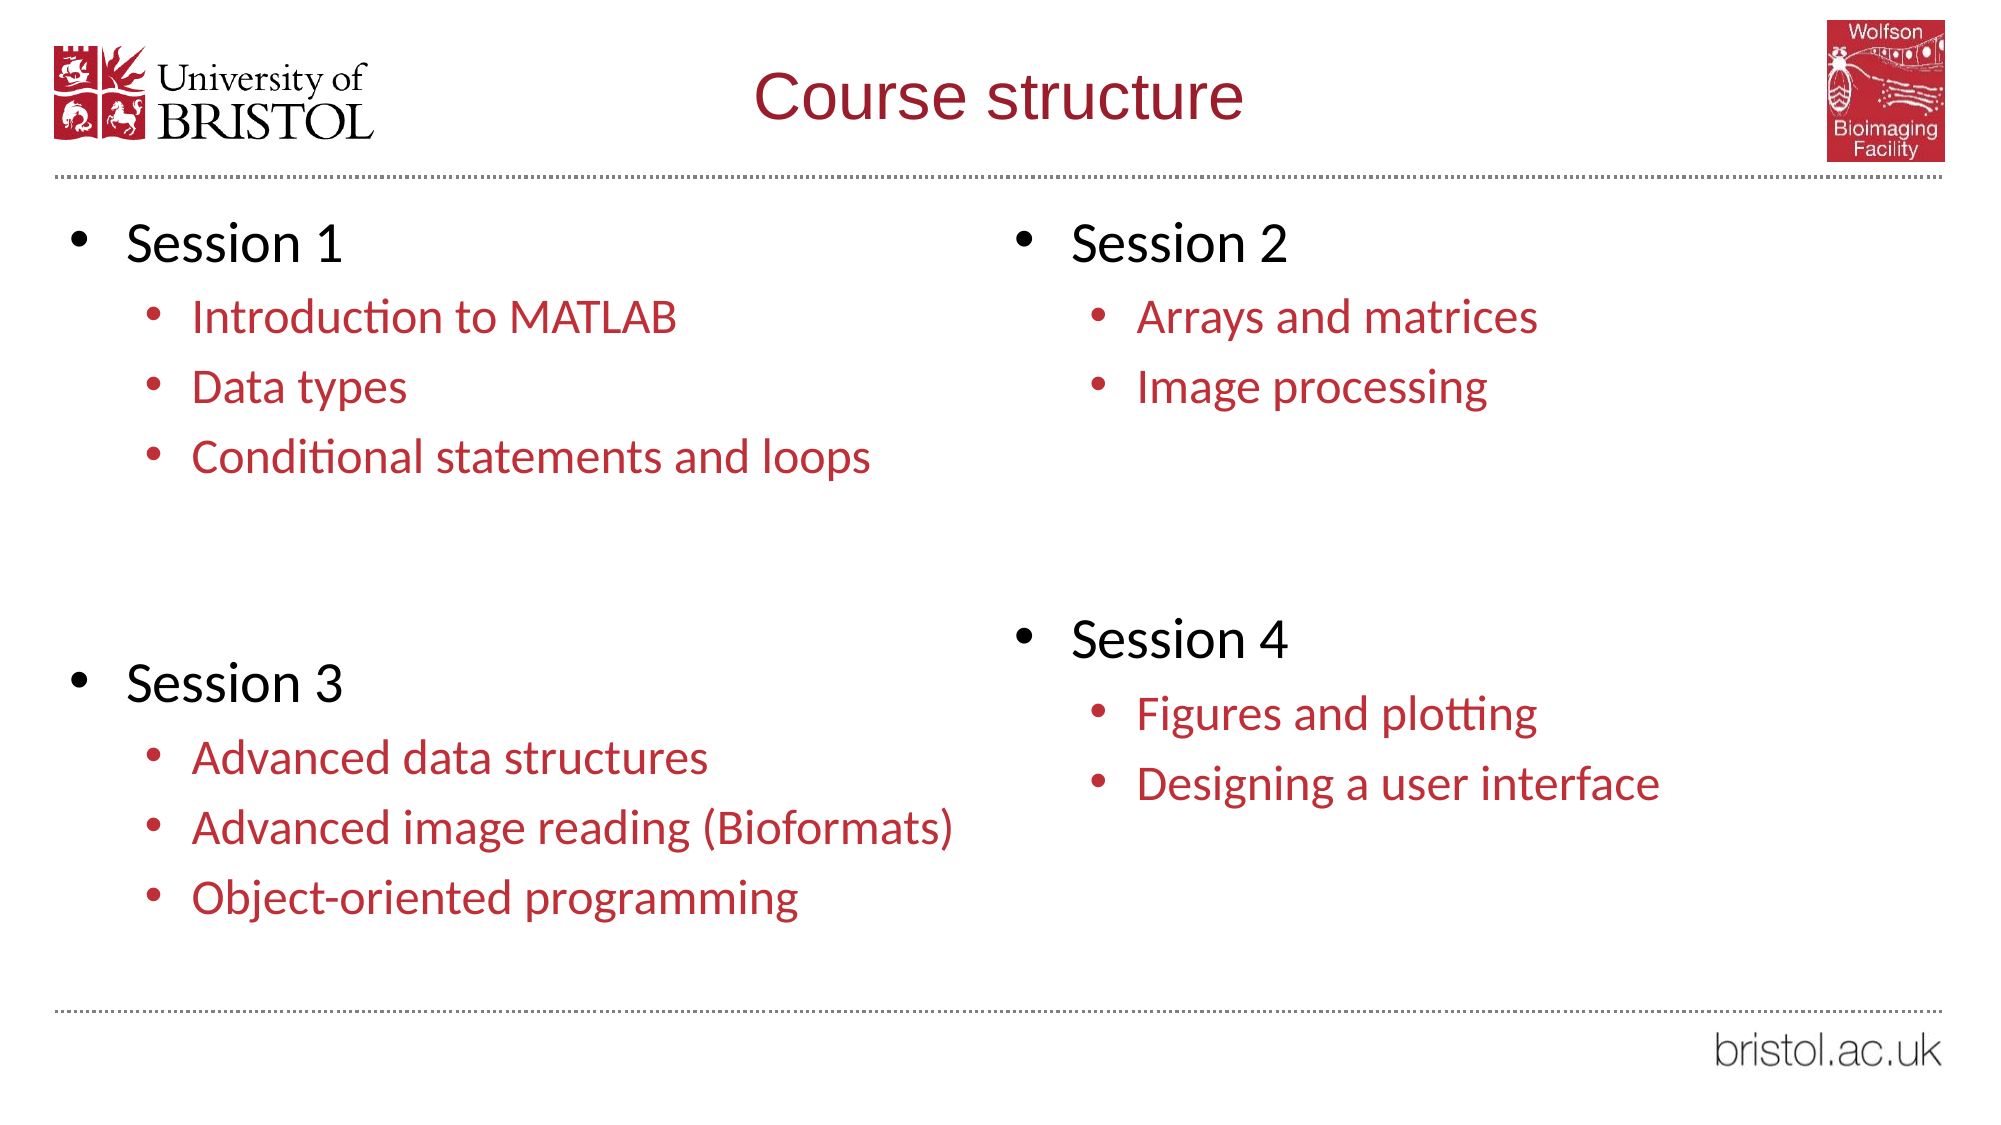

# Course structure
Session 1
Introduction to MATLAB
Data types
Conditional statements and loops

Session 3
Advanced data structures
Advanced image reading (Bioformats)
Object-oriented programming

Session 2
Arrays and matrices
Image processing

Session 4
Figures and plotting
Designing a user interface